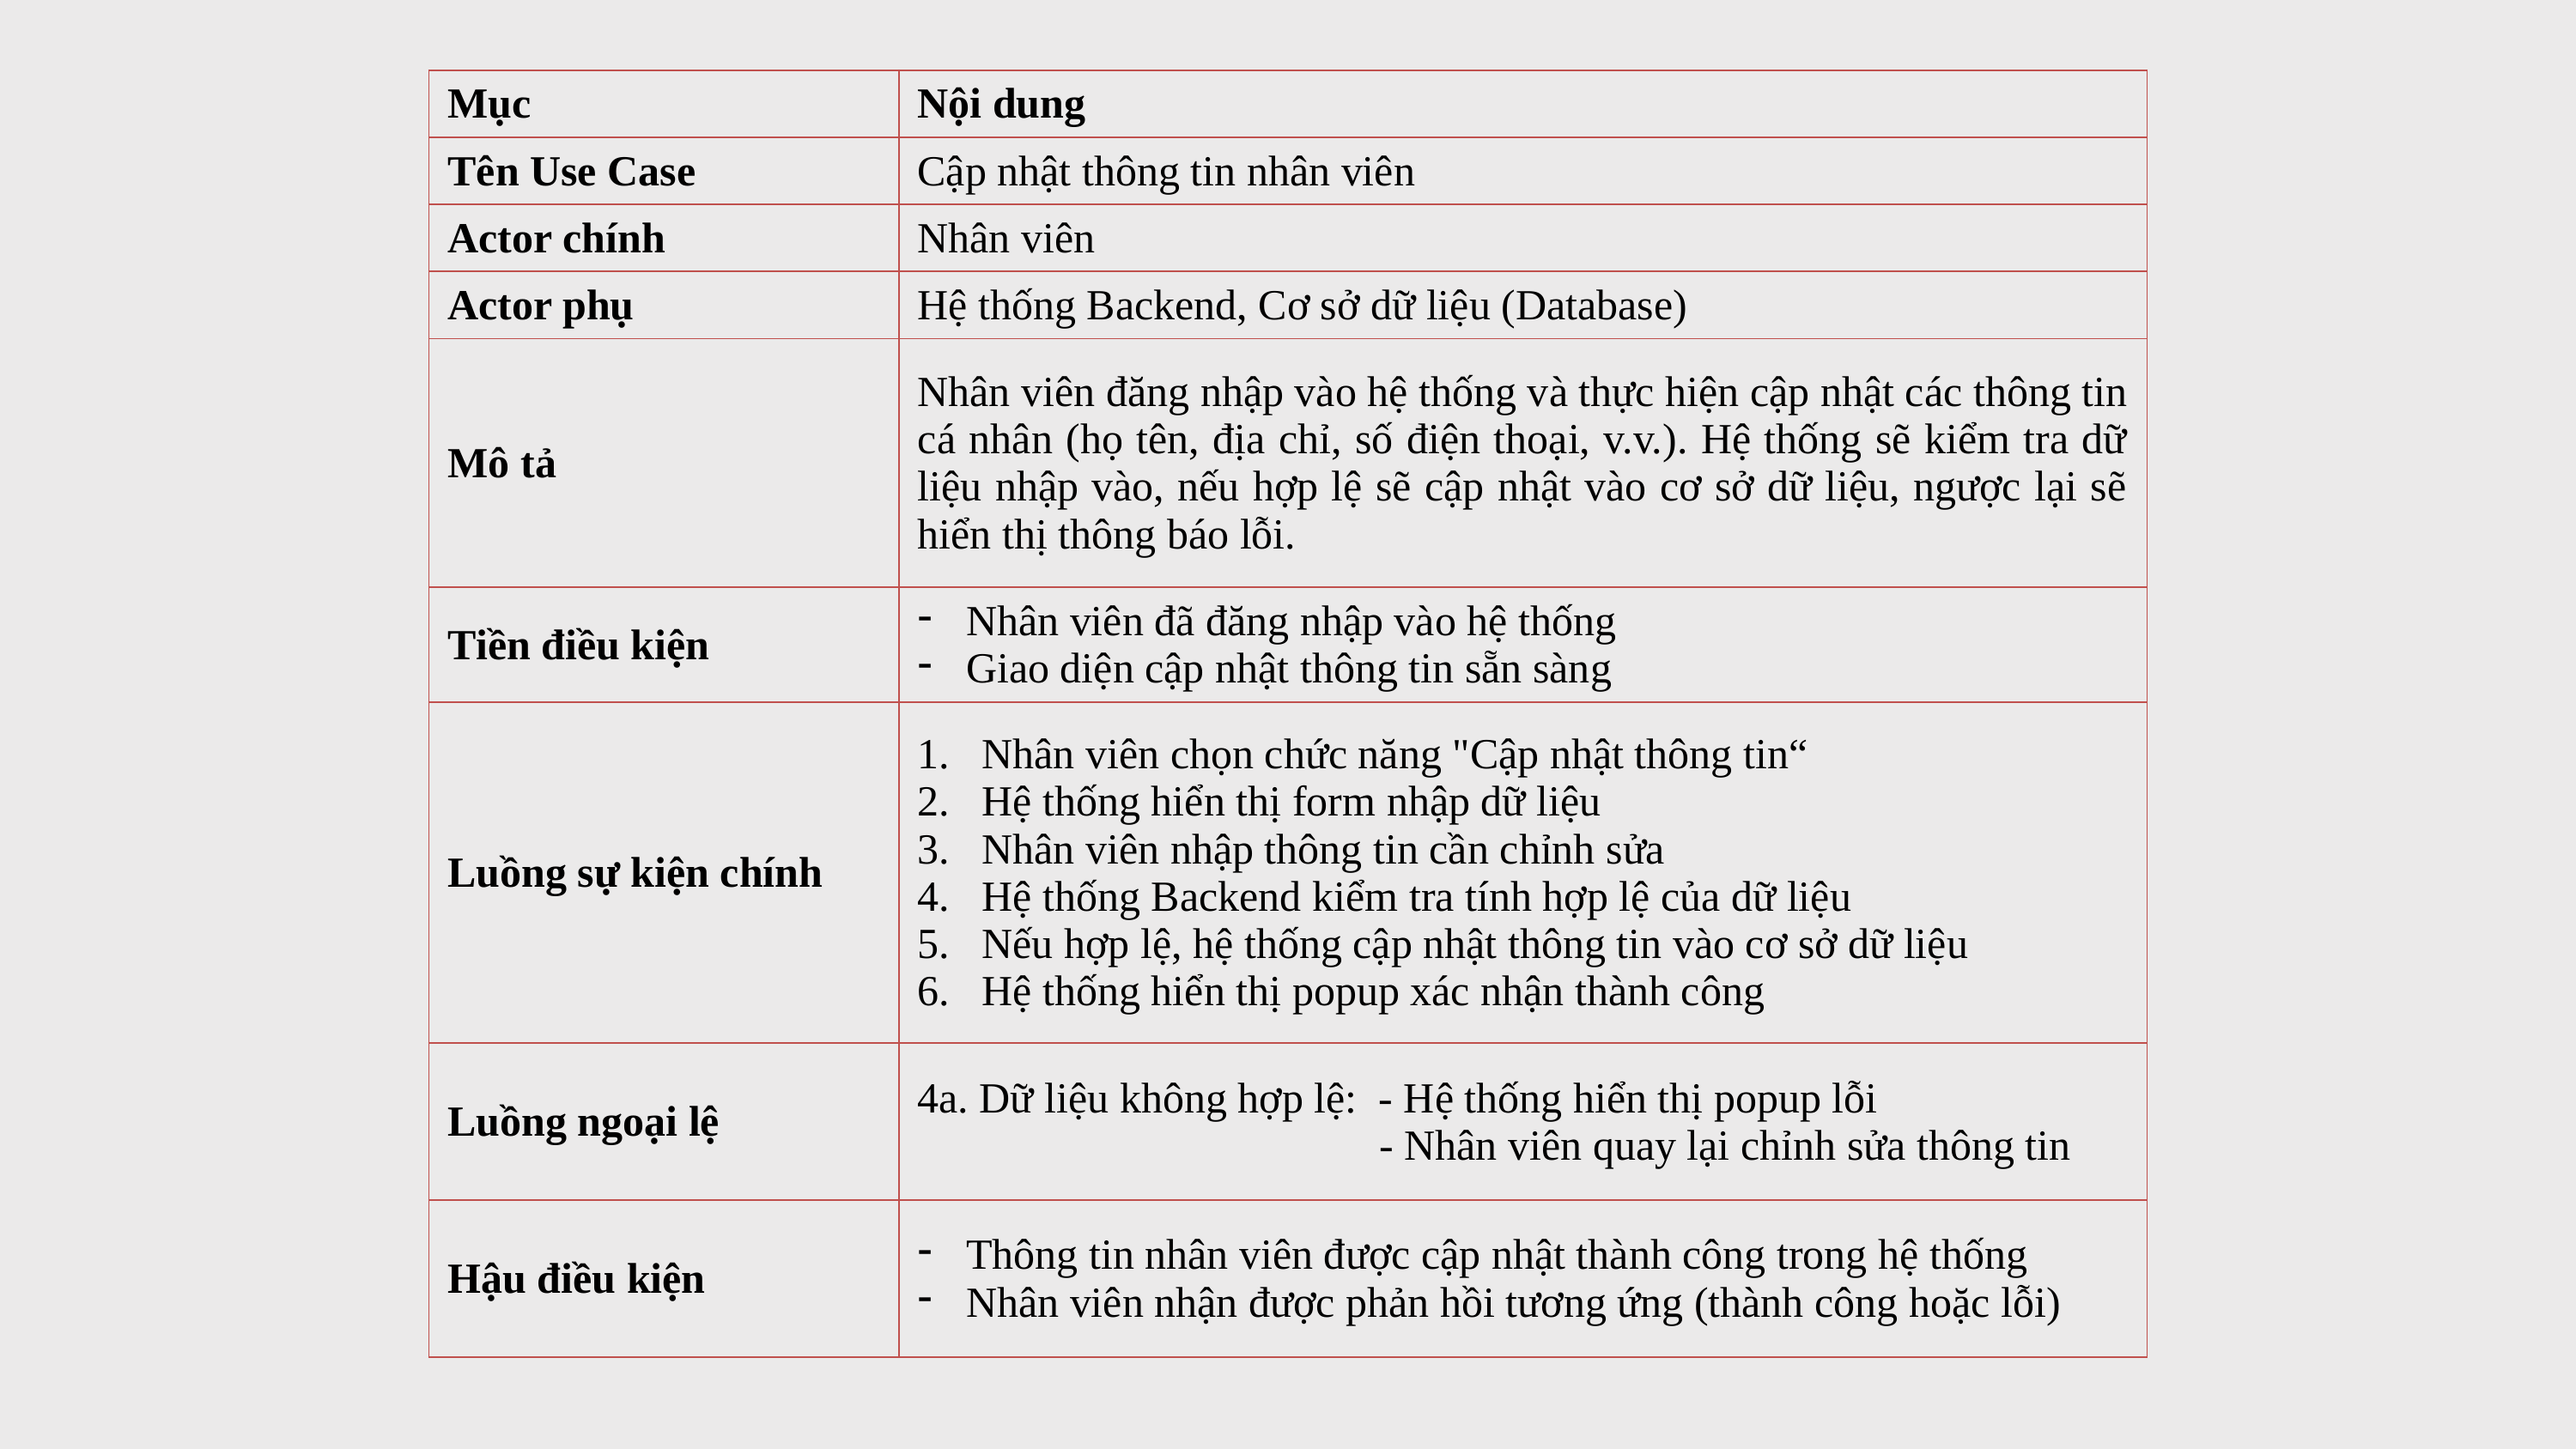

| Mục | Nội dung |
| --- | --- |
| Tên Use Case | Cập nhật thông tin nhân viên |
| Actor chính | Nhân viên |
| Actor phụ | Hệ thống Backend, Cơ sở dữ liệu (Database) |
| Mô tả | Nhân viên đăng nhập vào hệ thống và thực hiện cập nhật các thông tin cá nhân (họ tên, địa chỉ, số điện thoại, v.v.). Hệ thống sẽ kiểm tra dữ liệu nhập vào, nếu hợp lệ sẽ cập nhật vào cơ sở dữ liệu, ngược lại sẽ hiển thị thông báo lỗi. |
| Tiền điều kiện | Nhân viên đã đăng nhập vào hệ thống Giao diện cập nhật thông tin sẵn sàng |
| Luồng sự kiện chính | Nhân viên chọn chức năng "Cập nhật thông tin“ Hệ thống hiển thị form nhập dữ liệu Nhân viên nhập thông tin cần chỉnh sửa Hệ thống Backend kiểm tra tính hợp lệ của dữ liệu Nếu hợp lệ, hệ thống cập nhật thông tin vào cơ sở dữ liệu Hệ thống hiển thị popup xác nhận thành công |
| Luồng ngoại lệ | 4a. Dữ liệu không hợp lệ:  - Hệ thống hiển thị popup lỗi   - Nhân viên quay lại chỉnh sửa thông tin |
| Hậu điều kiện | Thông tin nhân viên được cập nhật thành công trong hệ thống Nhân viên nhận được phản hồi tương ứng (thành công hoặc lỗi) |